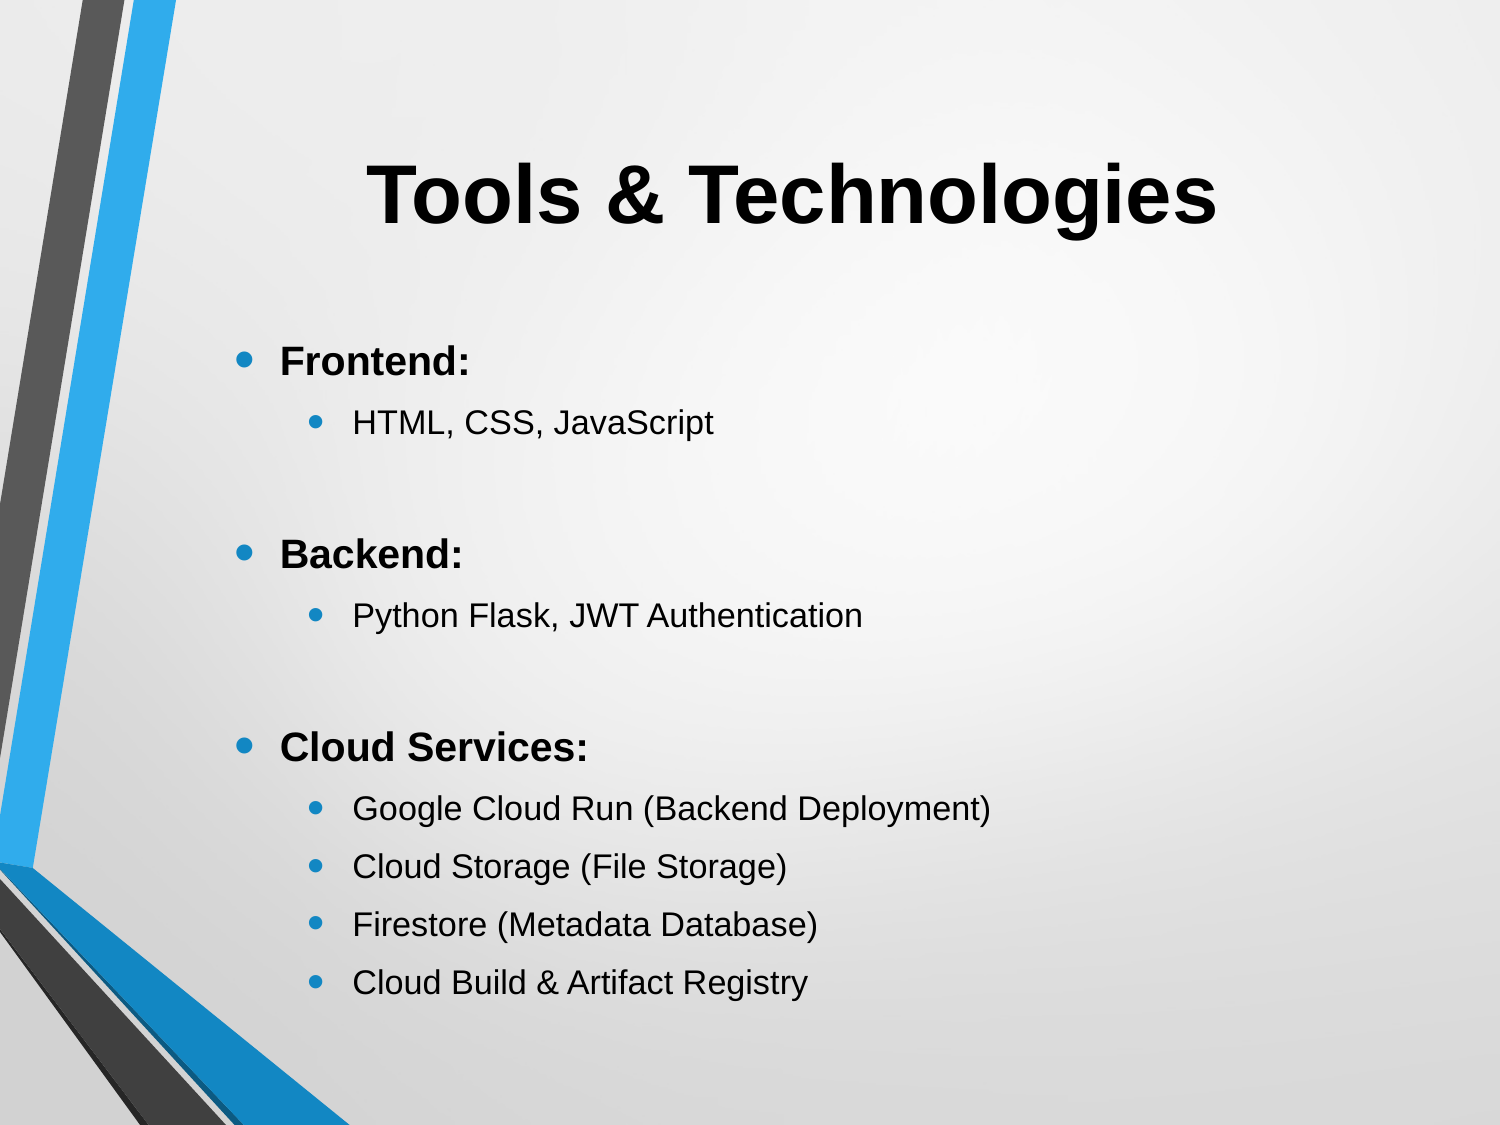

# Tools & Technologies
Frontend:
HTML, CSS, JavaScript

Backend:
Python Flask, JWT Authentication

Cloud Services:
Google Cloud Run (Backend Deployment)
Cloud Storage (File Storage)
Firestore (Metadata Database)
Cloud Build & Artifact Registry